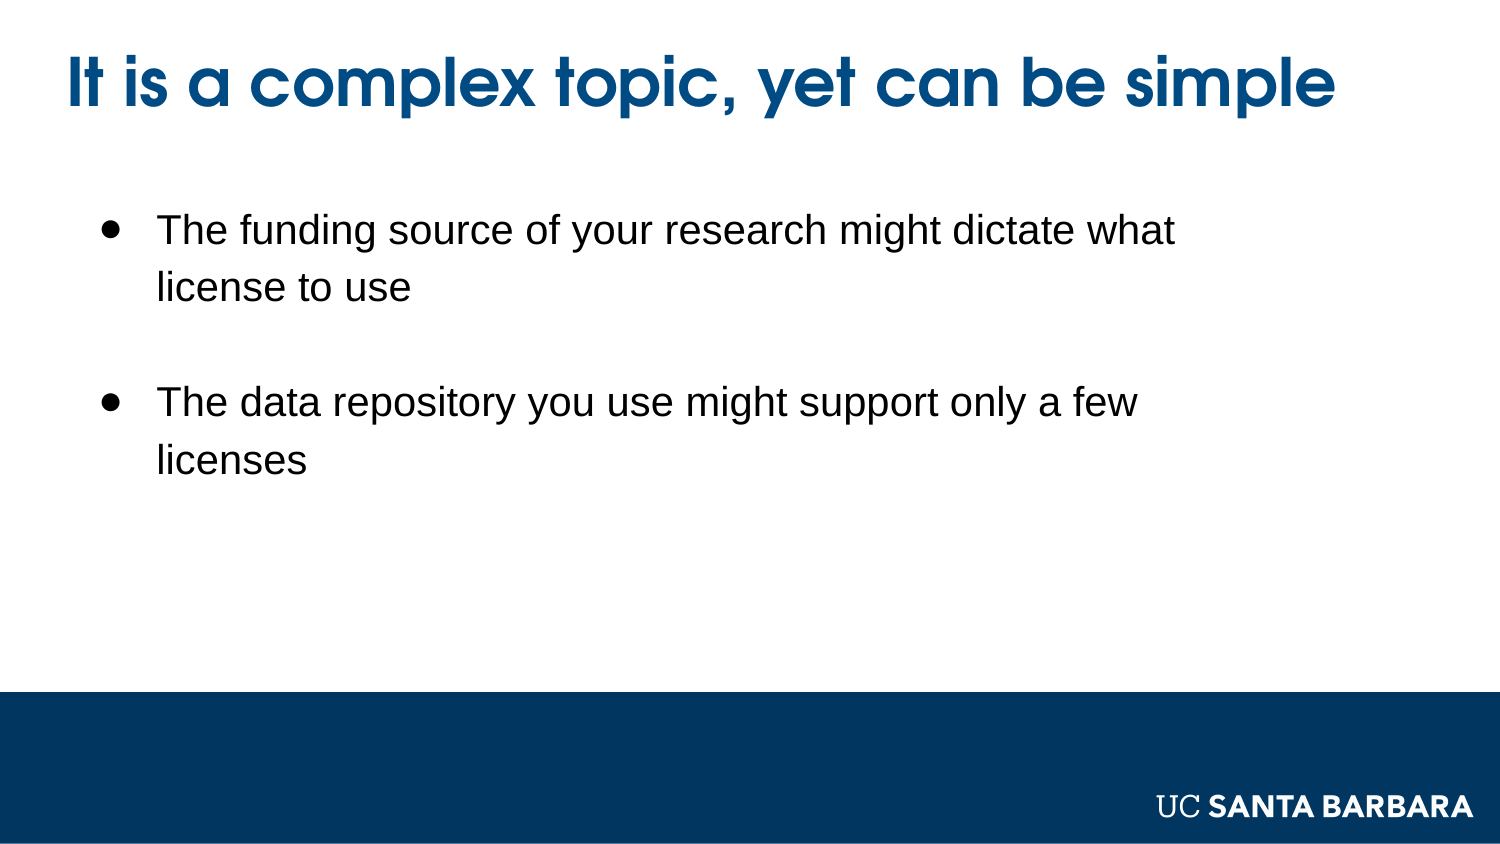

It is a complex topic, yet can be simple

The funding source of your research might dictate what license to use

The data repository you use might support only a few licenses